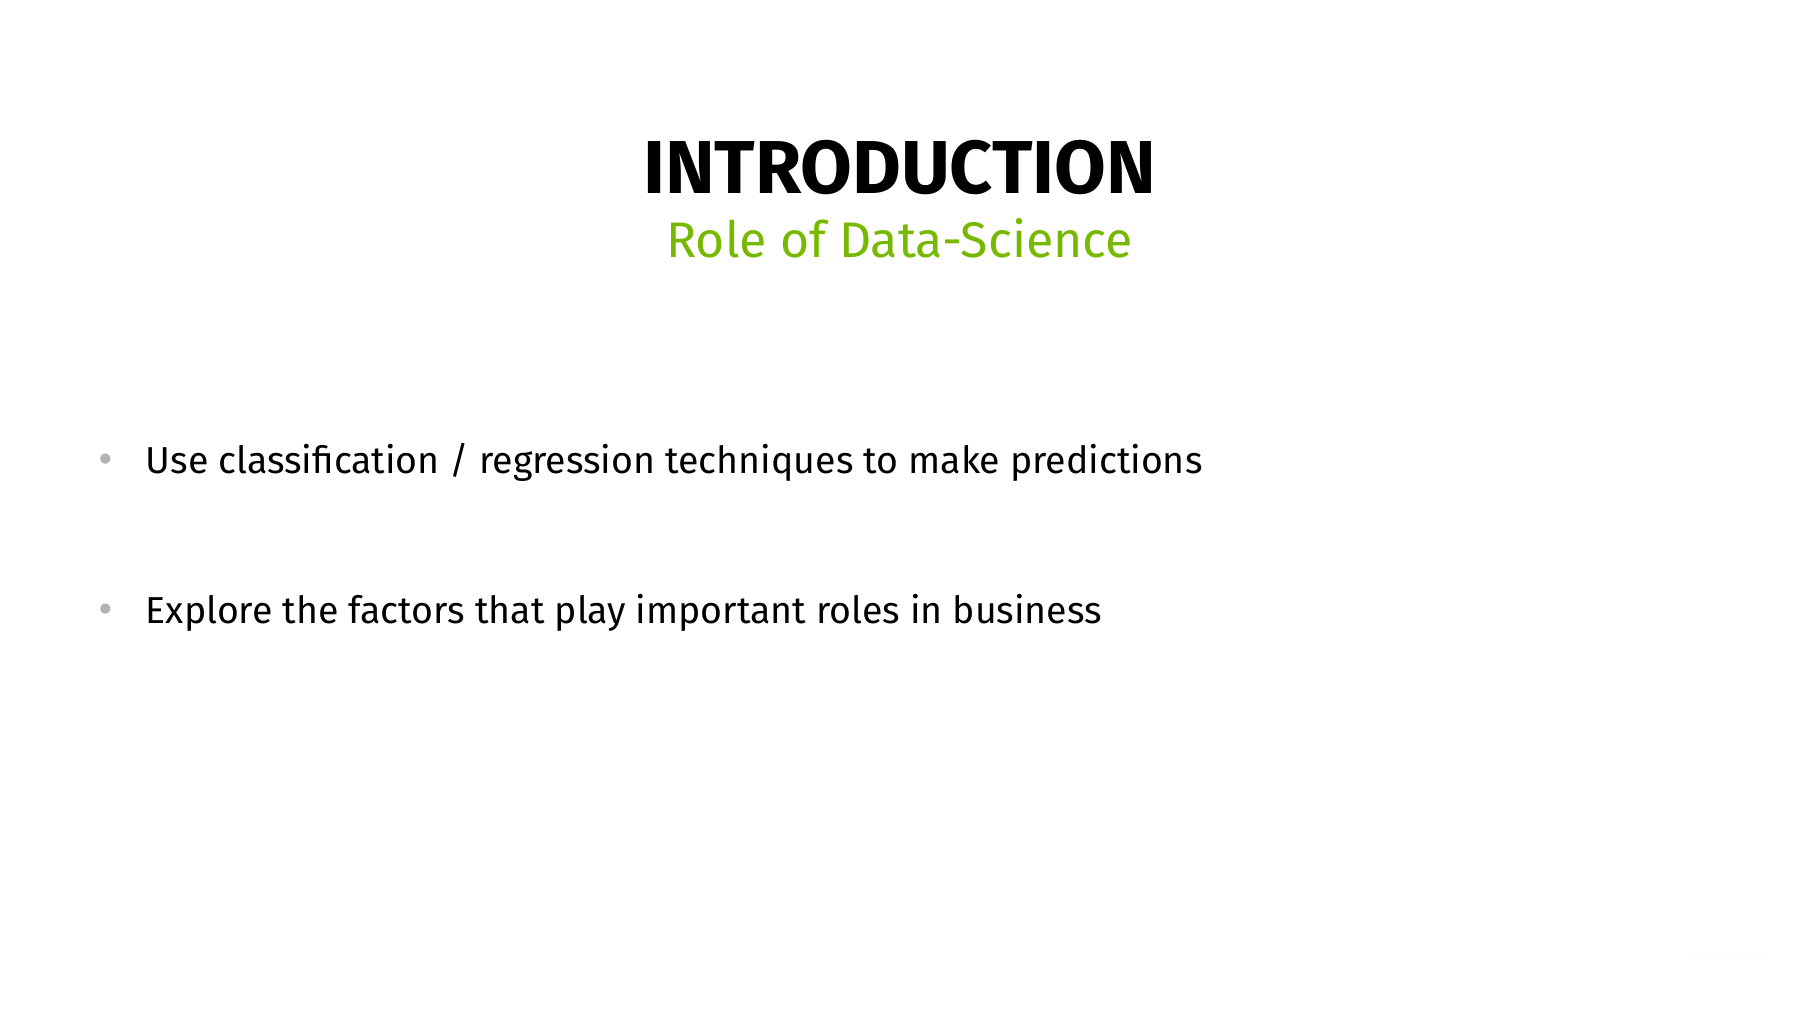

# Introduction
Role of Data-Science
Use classification / regression techniques to make predictions
Explore the factors that play important roles in business